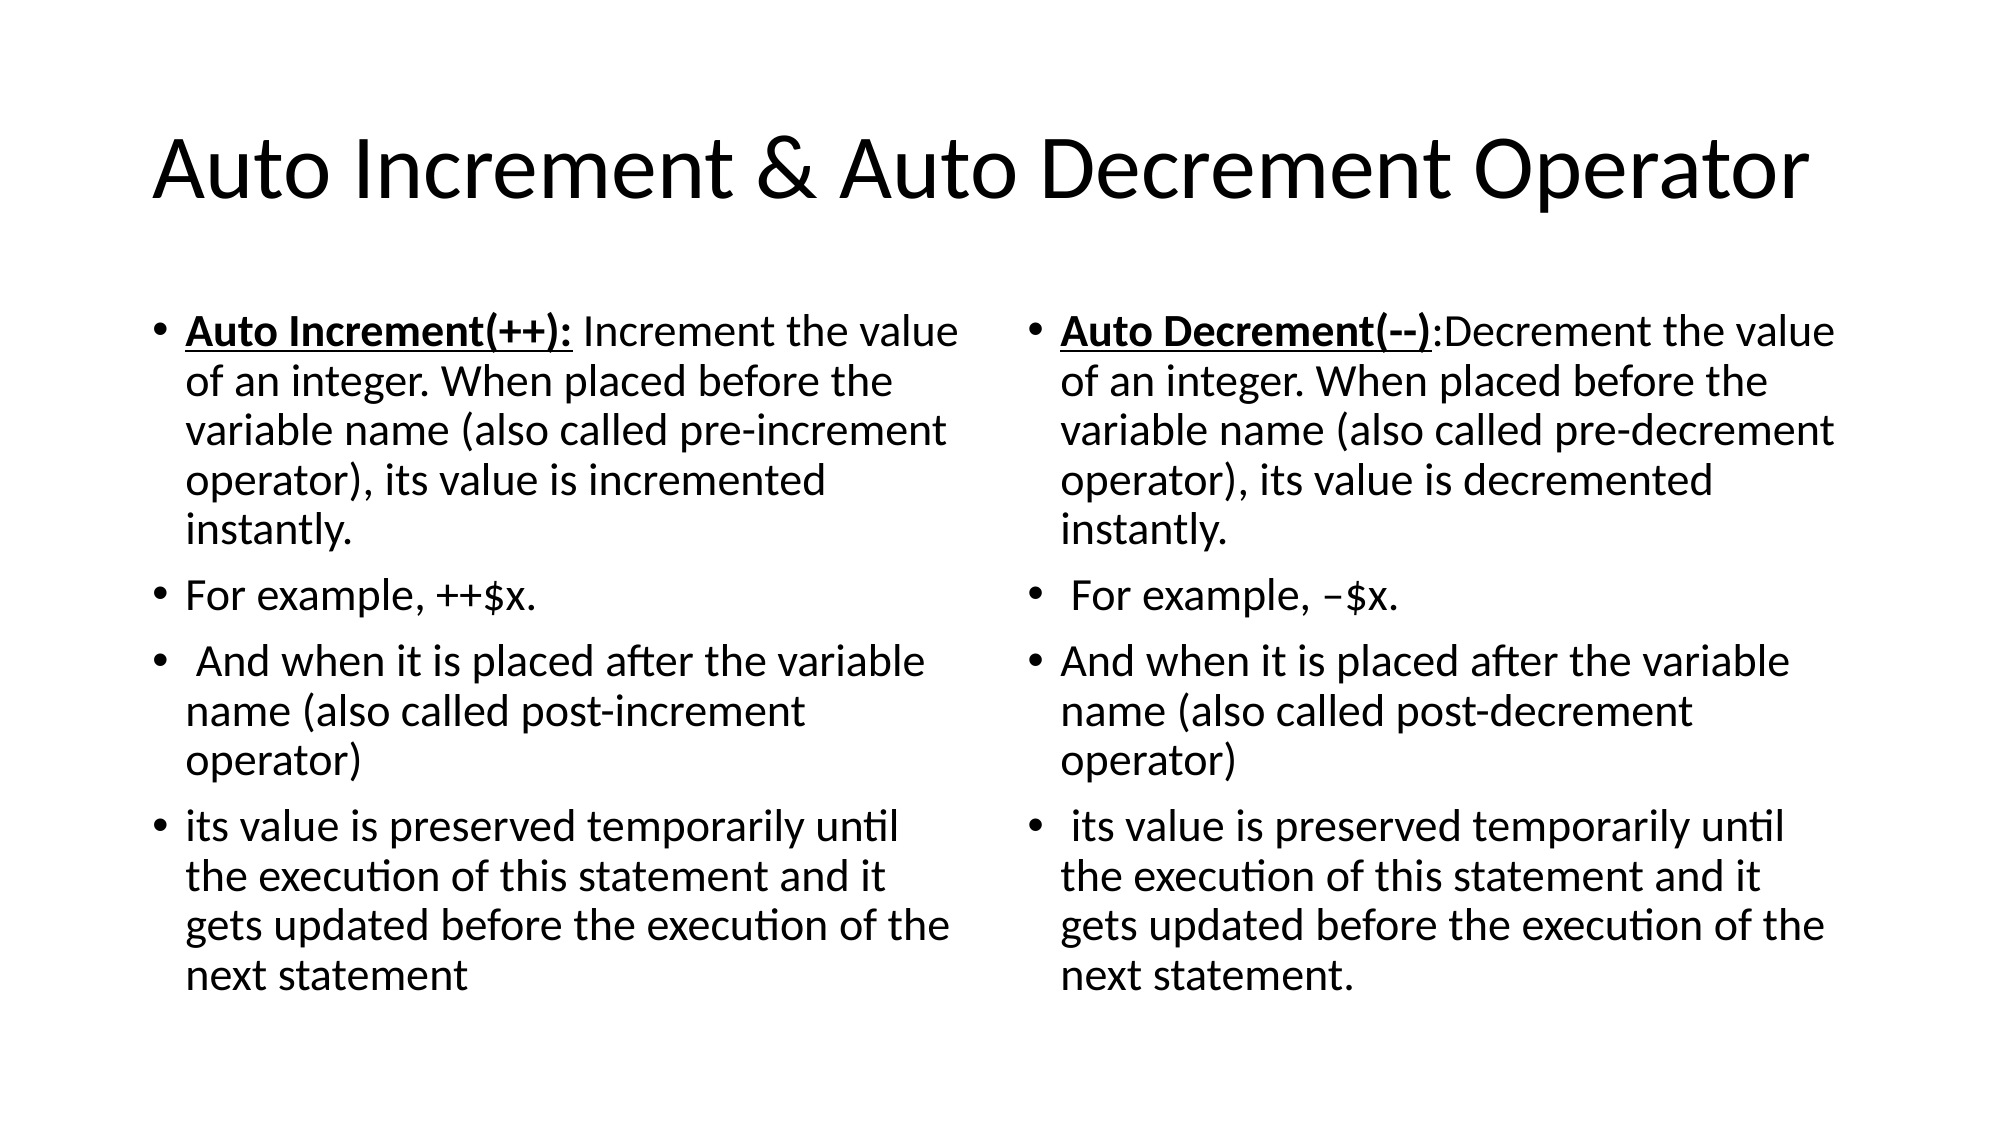

# Auto Increment & Auto Decrement Operator
Auto Increment(++): Increment the value of an integer. When placed before the variable name (also called pre-increment operator), its value is incremented instantly.
For example, ++$x.
 And when it is placed after the variable name (also called post-increment operator)
its value is preserved temporarily until the execution of this statement and it gets updated before the execution of the next statement
Auto Decrement(--):Decrement the value of an integer. When placed before the variable name (also called pre-decrement operator), its value is decremented instantly.
 For example, –$x.
And when it is placed after the variable name (also called post-decrement operator)
 its value is preserved temporarily until the execution of this statement and it gets updated before the execution of the next statement.